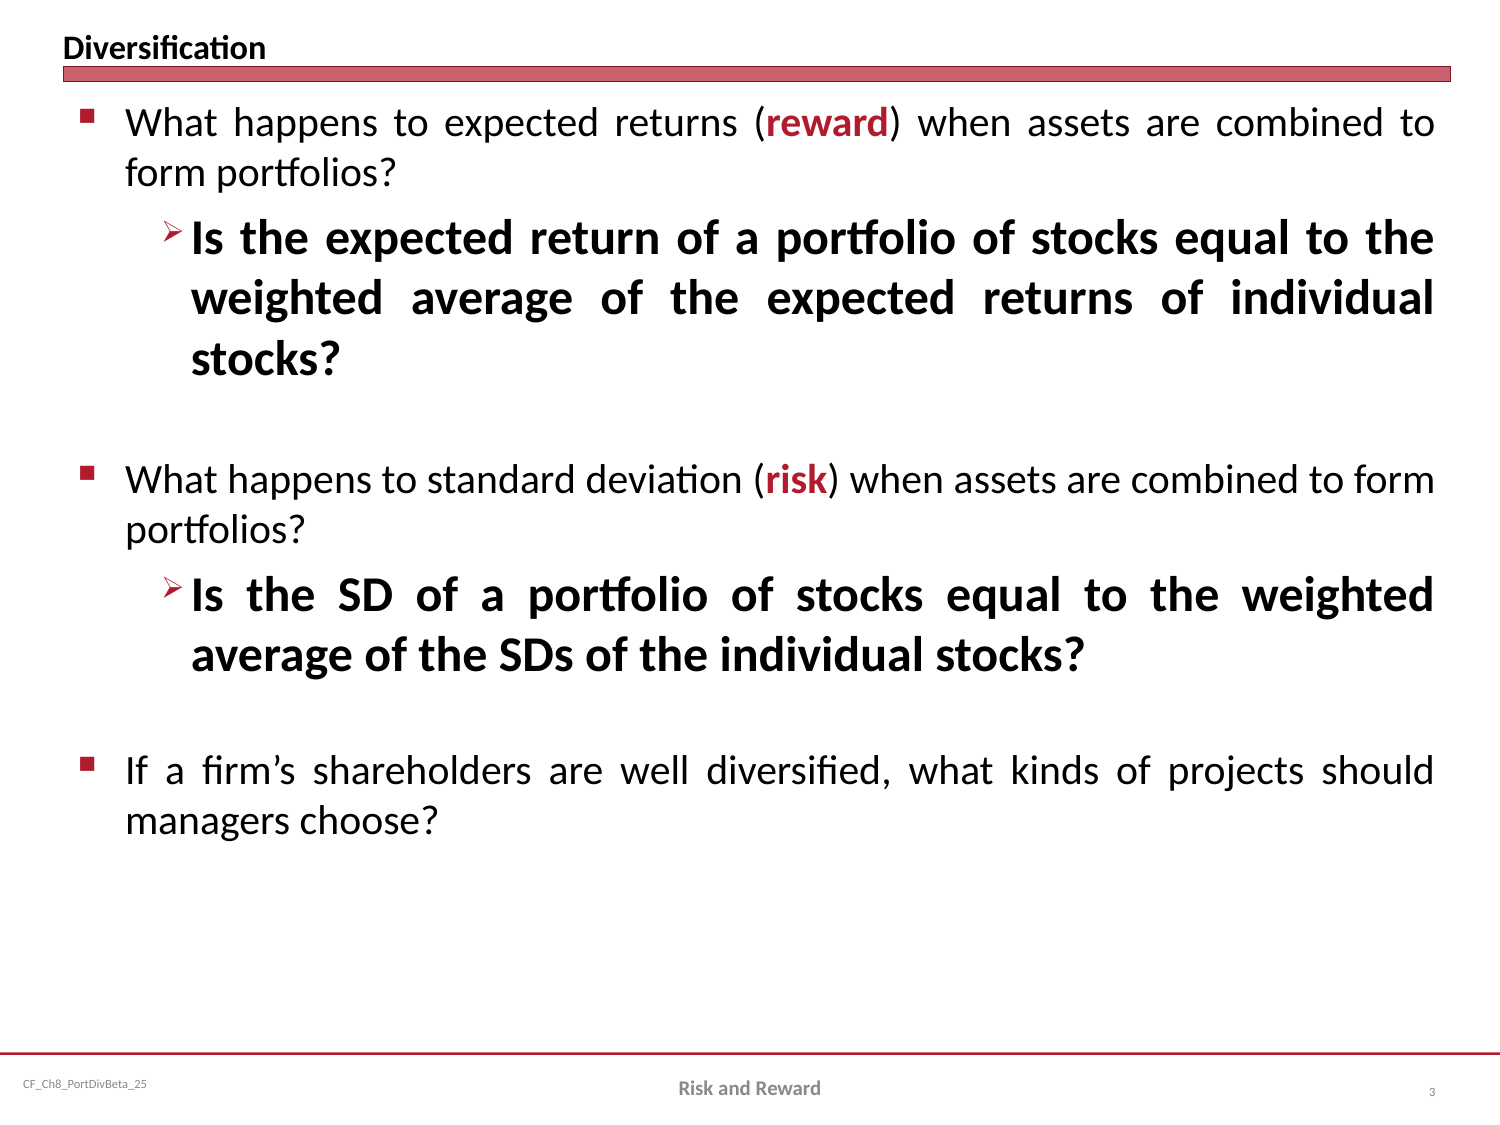

# Diversification
What happens to expected returns (reward) when assets are combined to form portfolios?
Is the expected return of a portfolio of stocks equal to the weighted average of the expected returns of individual stocks?

What happens to standard deviation (risk) when assets are combined to form portfolios?
Is the SD of a portfolio of stocks equal to the weighted average of the SDs of the individual stocks?

If a firm’s shareholders are well diversified, what kinds of projects should managers choose?
Risk and Reward
3